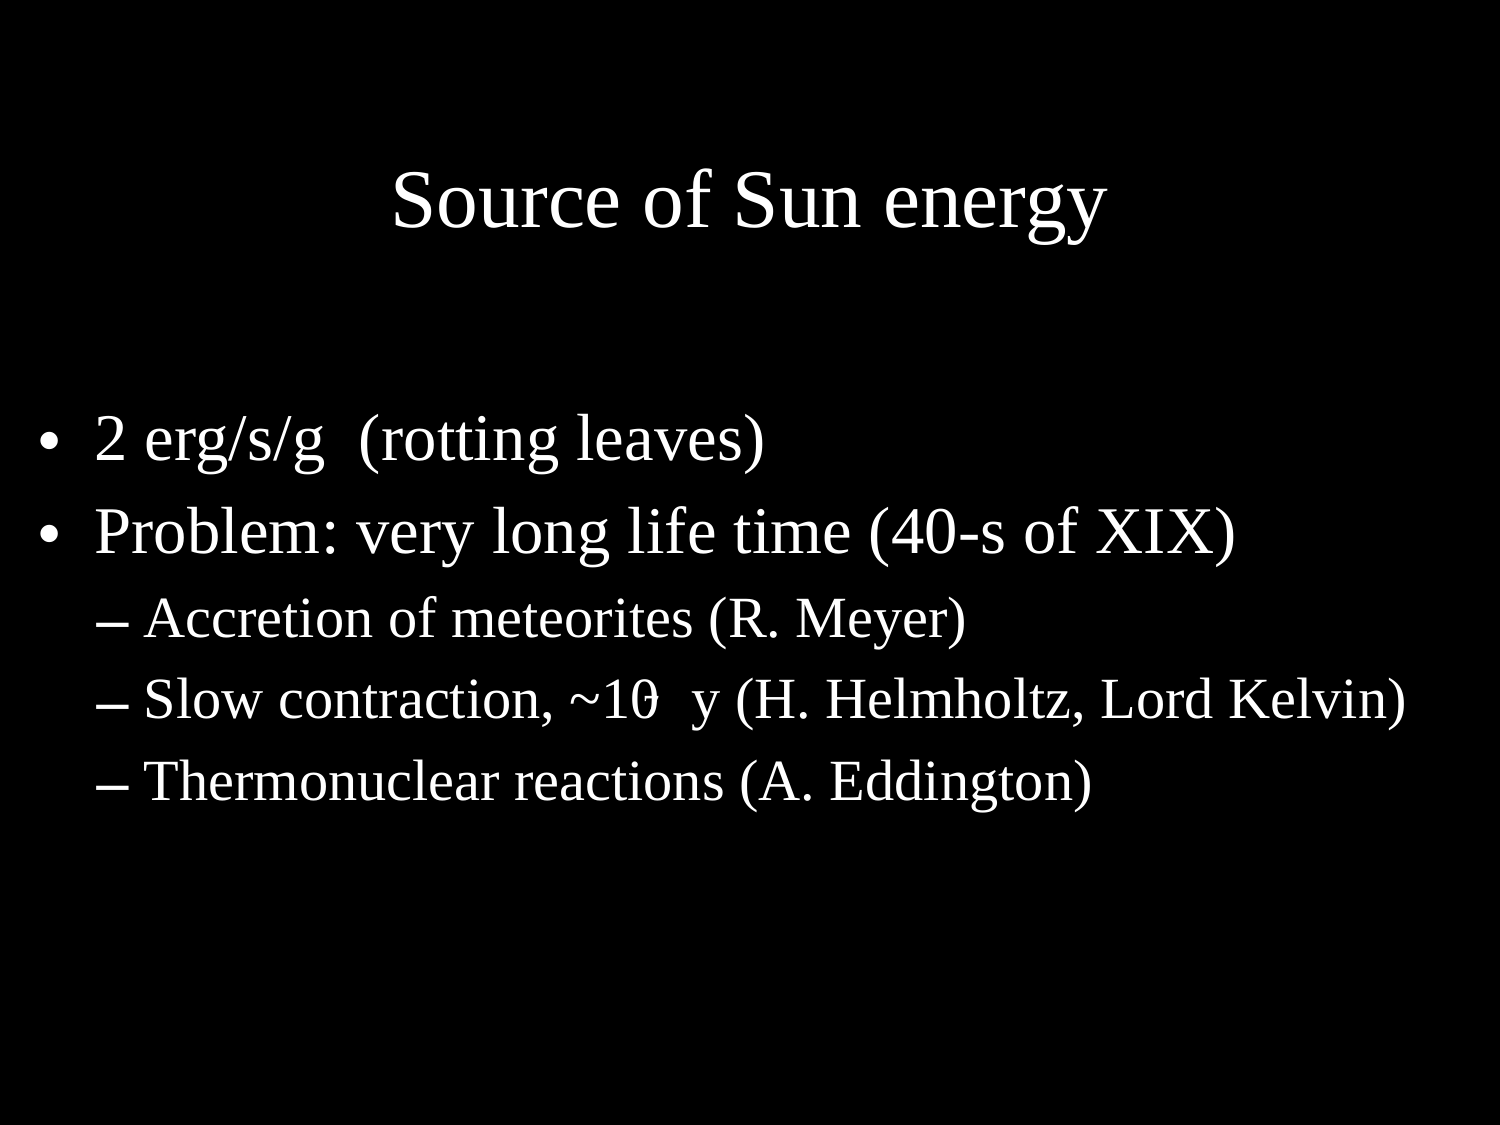

2 erg/s/g  (rotting leaves)
Problem: very long life time (40-s of XIX)
Accretion of meteorites (R. Meyer)
Slow contraction, ~107 y (H. Helmholtz, Lord Kelvin)
Thermonuclear reactions (A. Eddington)

# Source of Sun energy